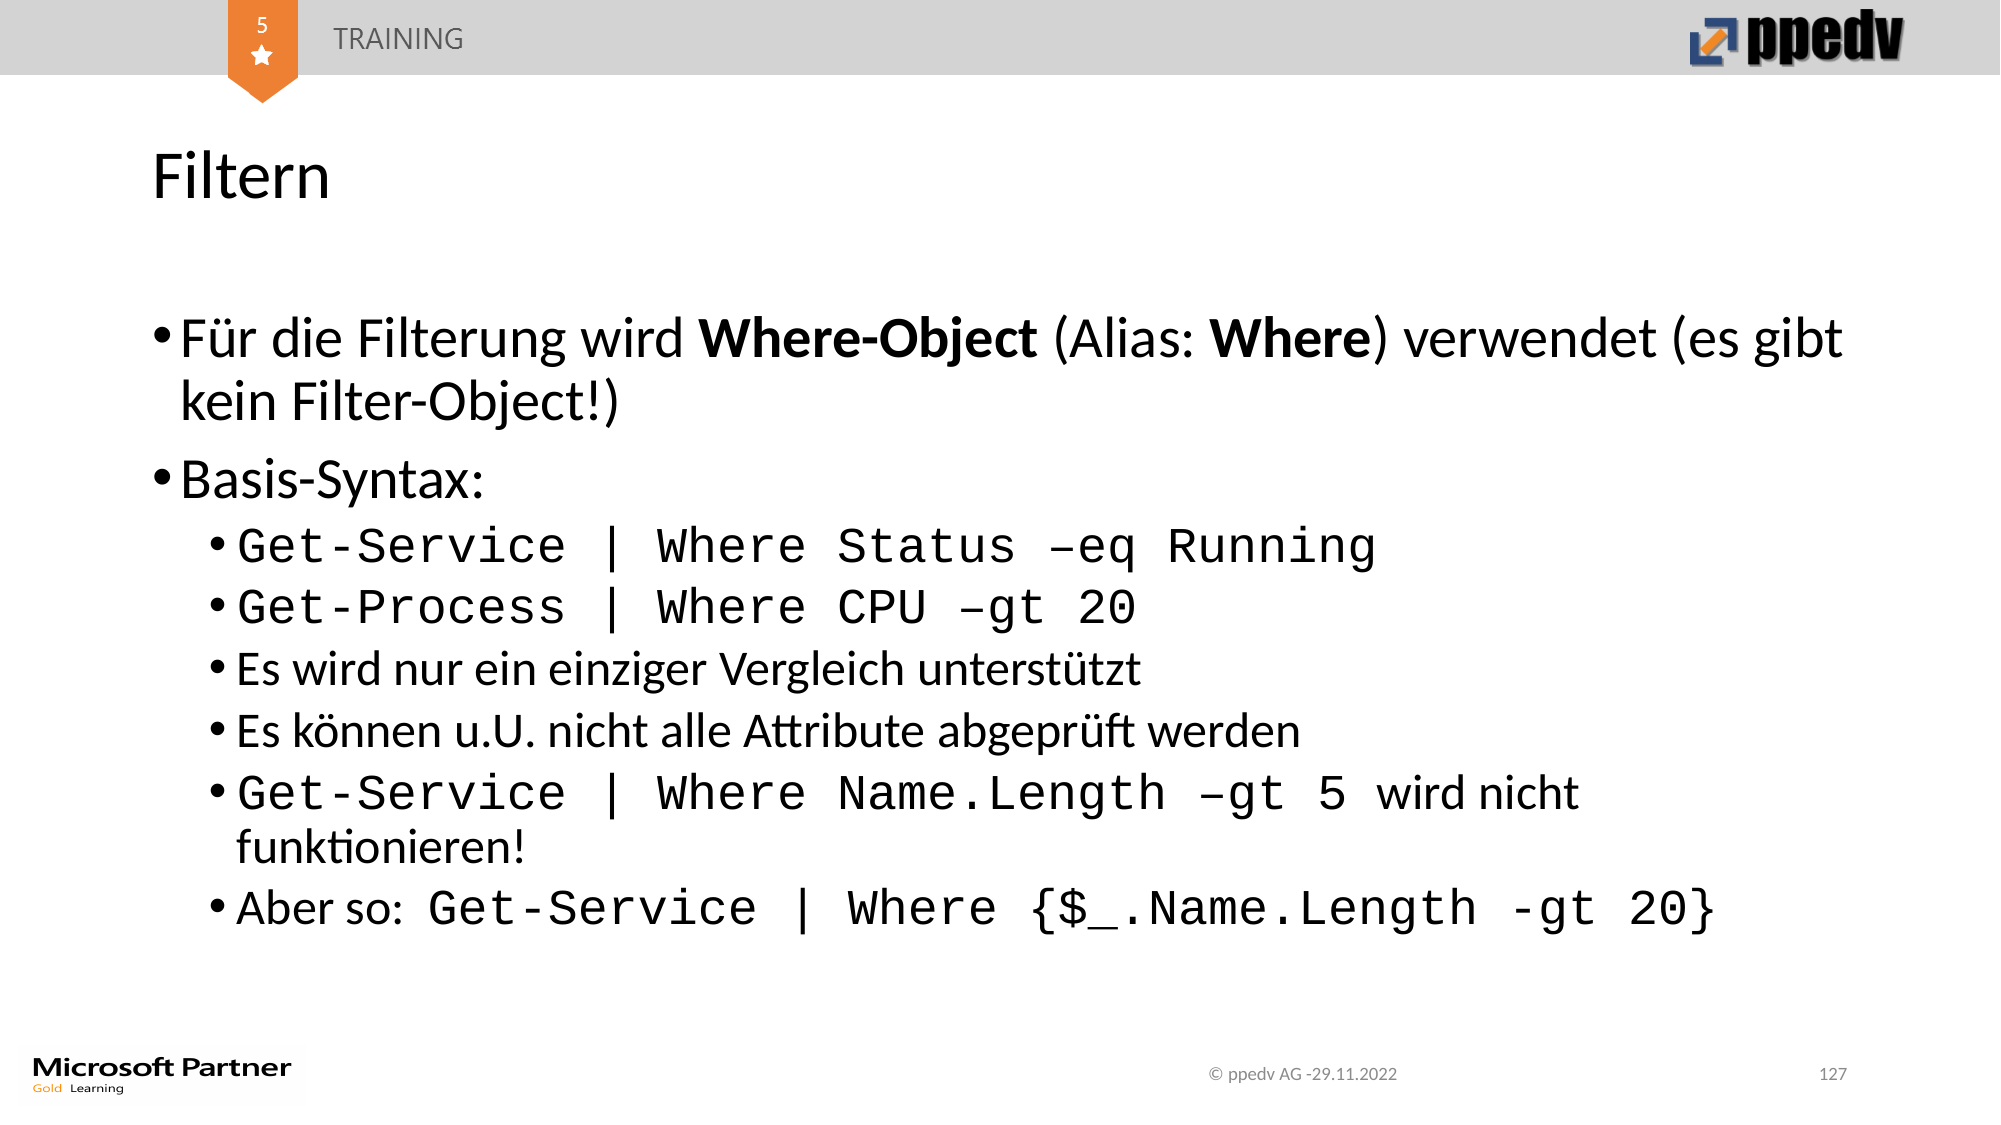

# Filtern
Für die Filterung wird Where-Object (Alias: Where) verwendet (es gibt kein Filter-Object!)
Basis-Syntax:
Get-Service | Where Status –eq Running
Get-Process | Where CPU –gt 20
Es wird nur ein einziger Vergleich unterstützt
Es können u.U. nicht alle Attribute abgeprüft werden
Get-Service | Where Name.Length –gt 5 wird nicht funktionieren!
Aber so:  Get-Service | Where {$_.Name.Length -gt 20}

© ppedv AG -29.11.2022
127